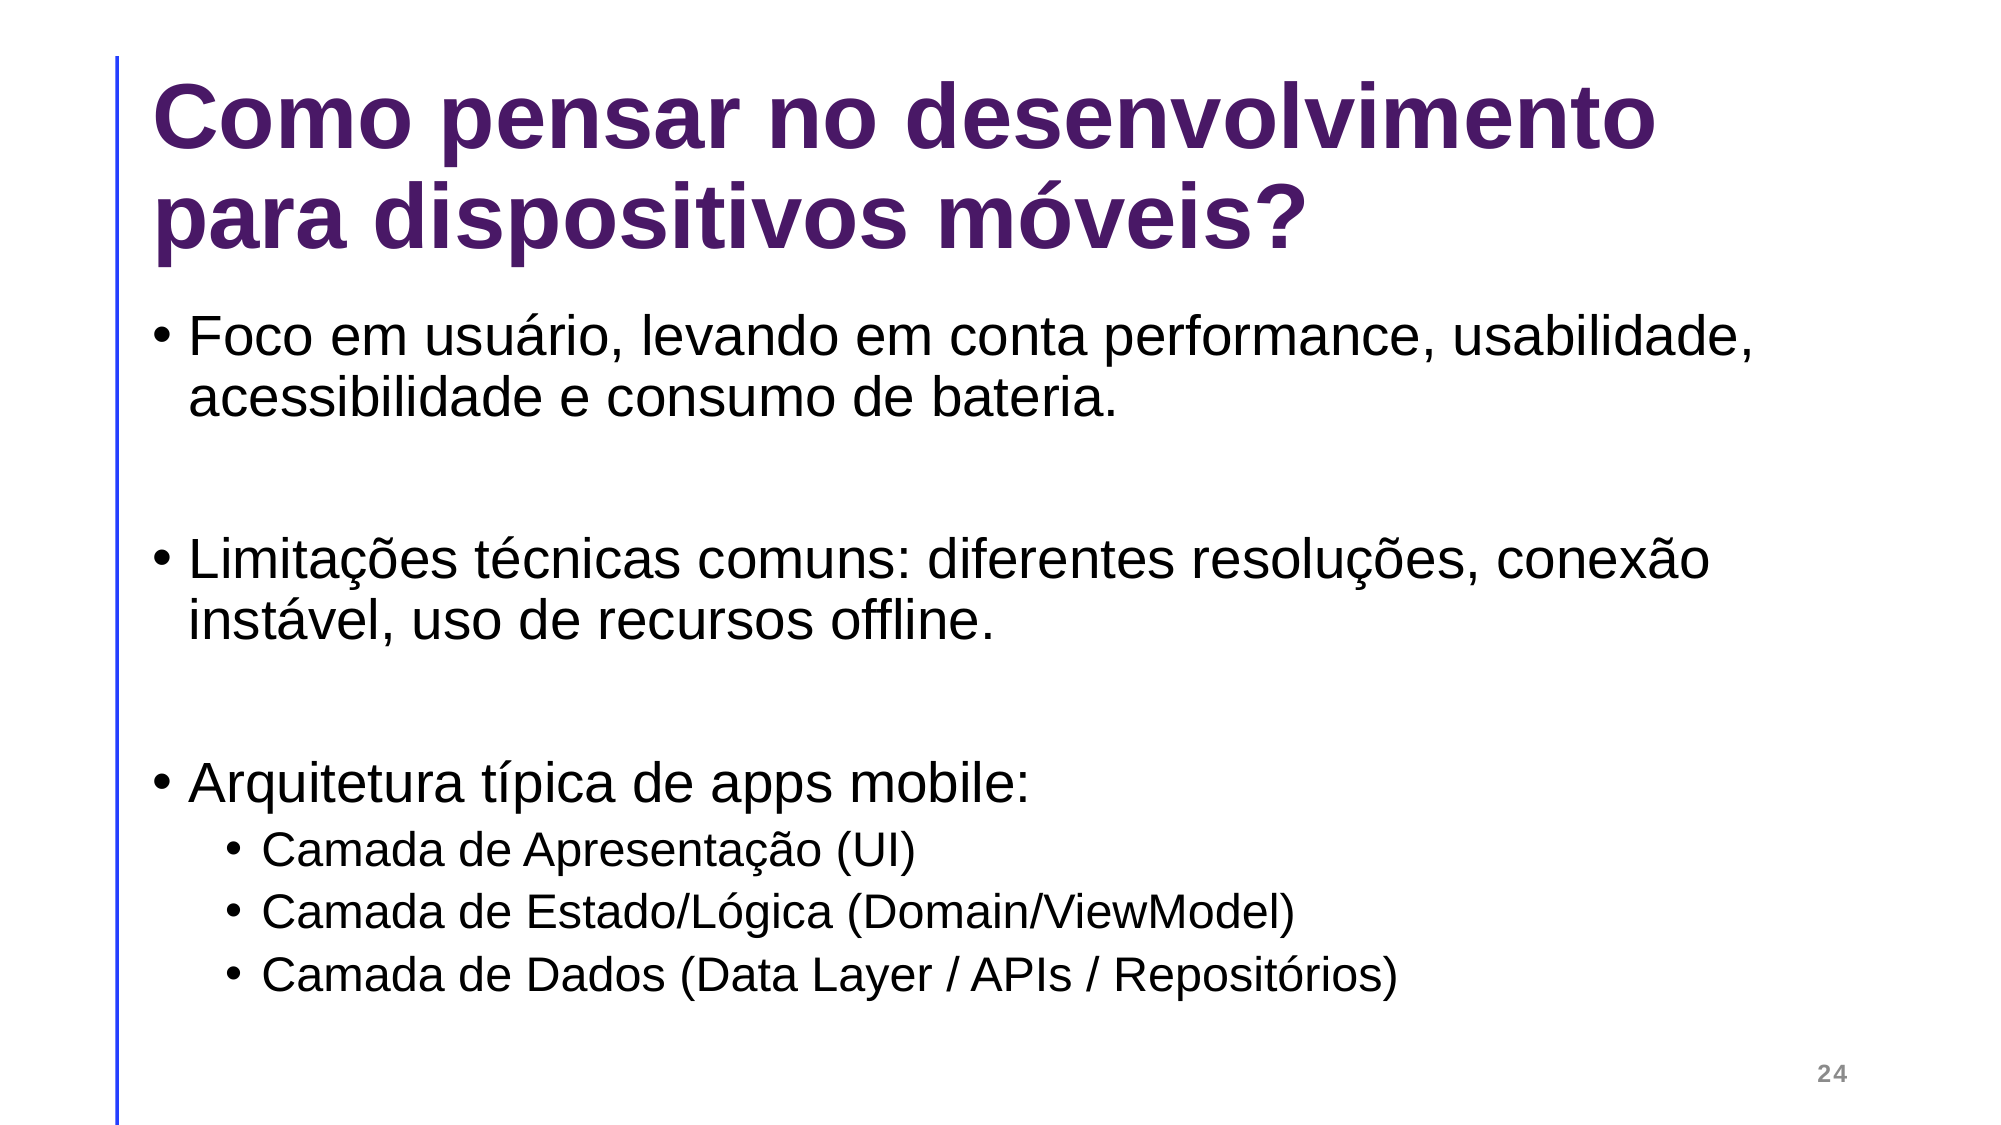

# Como pensar no desenvolvimento para dispositivos móveis?
Foco em usuário, levando em conta performance, usabilidade, acessibilidade e consumo de bateria.

Limitações técnicas comuns: diferentes resoluções, conexão instável, uso de recursos offline.

Arquitetura típica de apps mobile:
Camada de Apresentação (UI)
Camada de Estado/Lógica (Domain/ViewModel)
Camada de Dados (Data Layer / APIs / Repositórios)
24